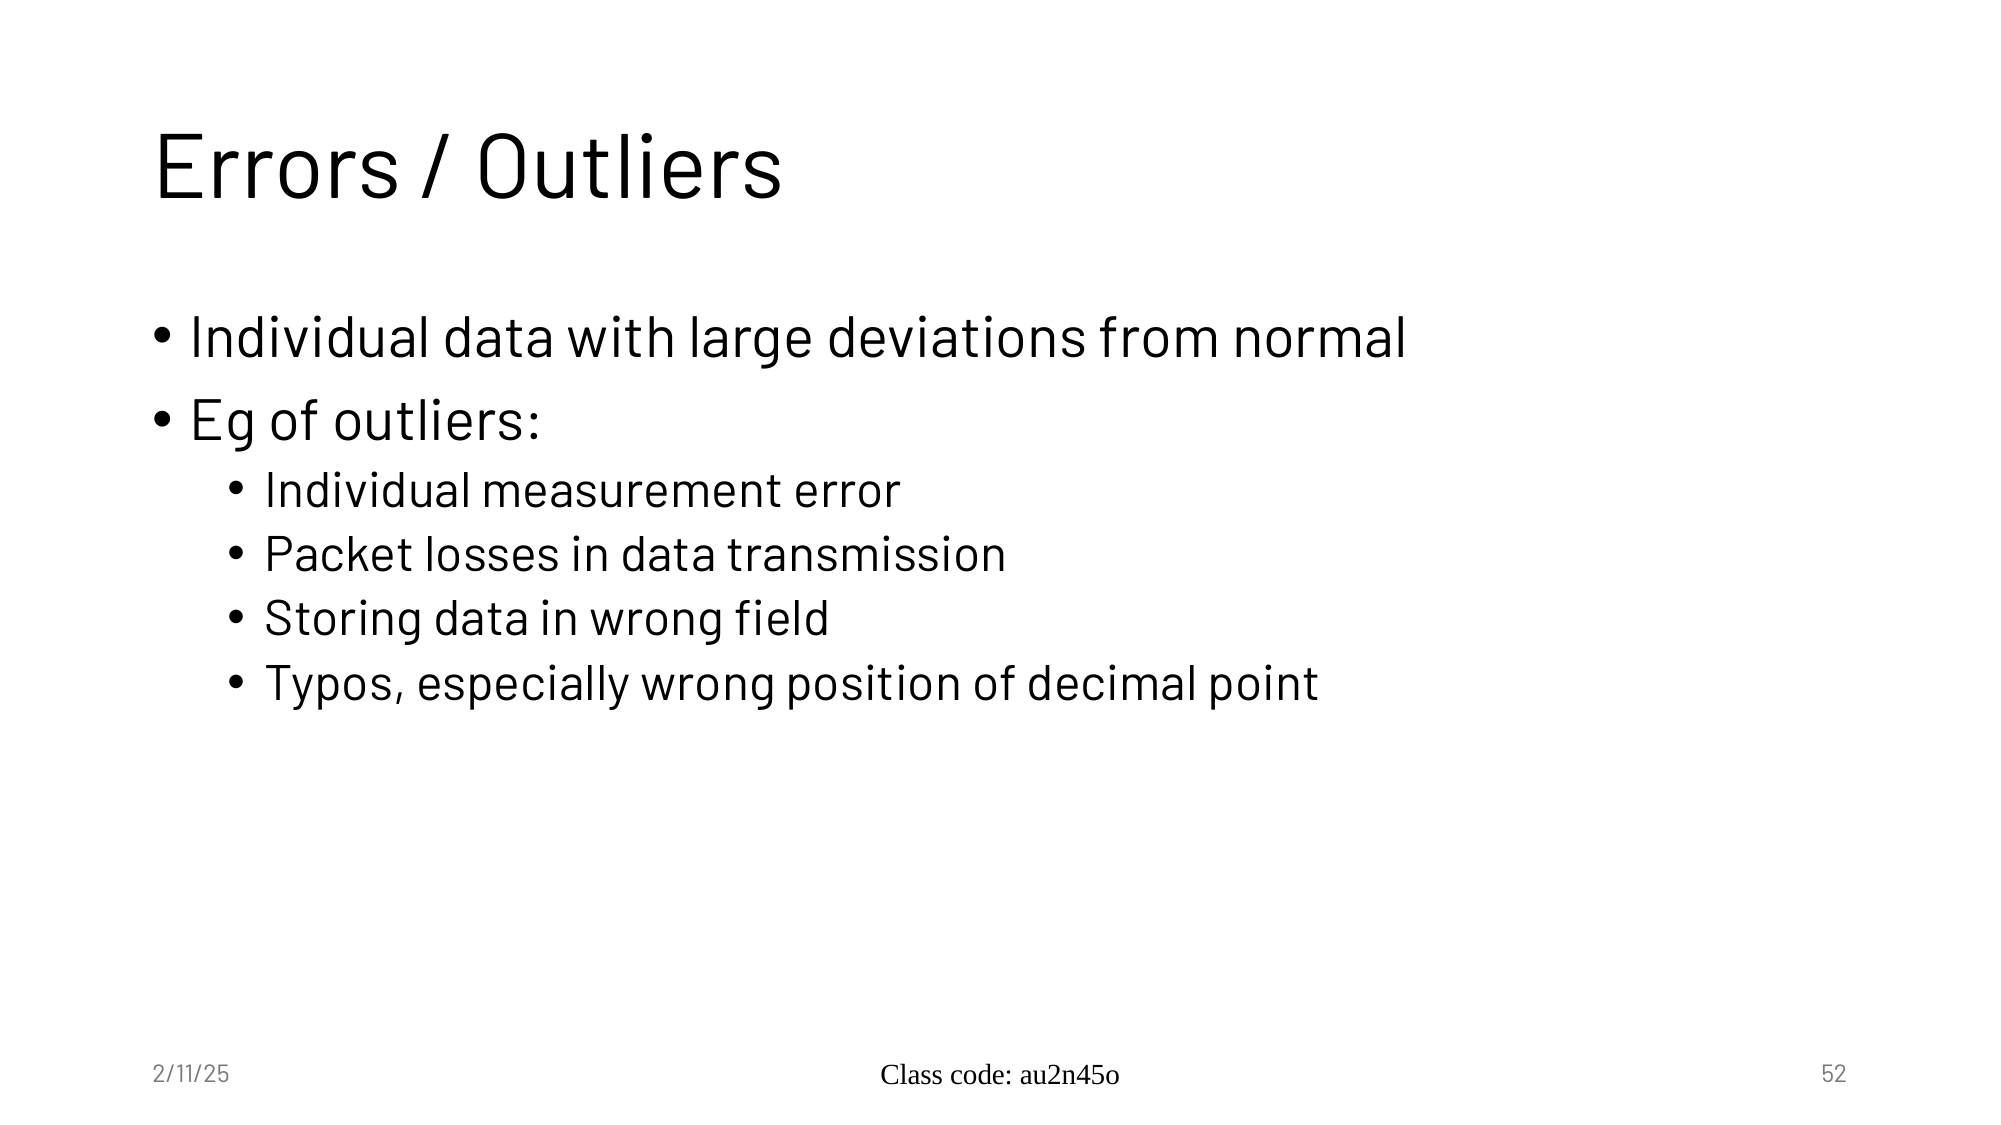

# Errors / Outliers
Individual data with large deviations from normal
Eg of outliers:
Individual measurement error
Packet losses in data transmission
Storing data in wrong field
Typos, especially wrong position of decimal point
2/11/25
Class code: au2n45o
52